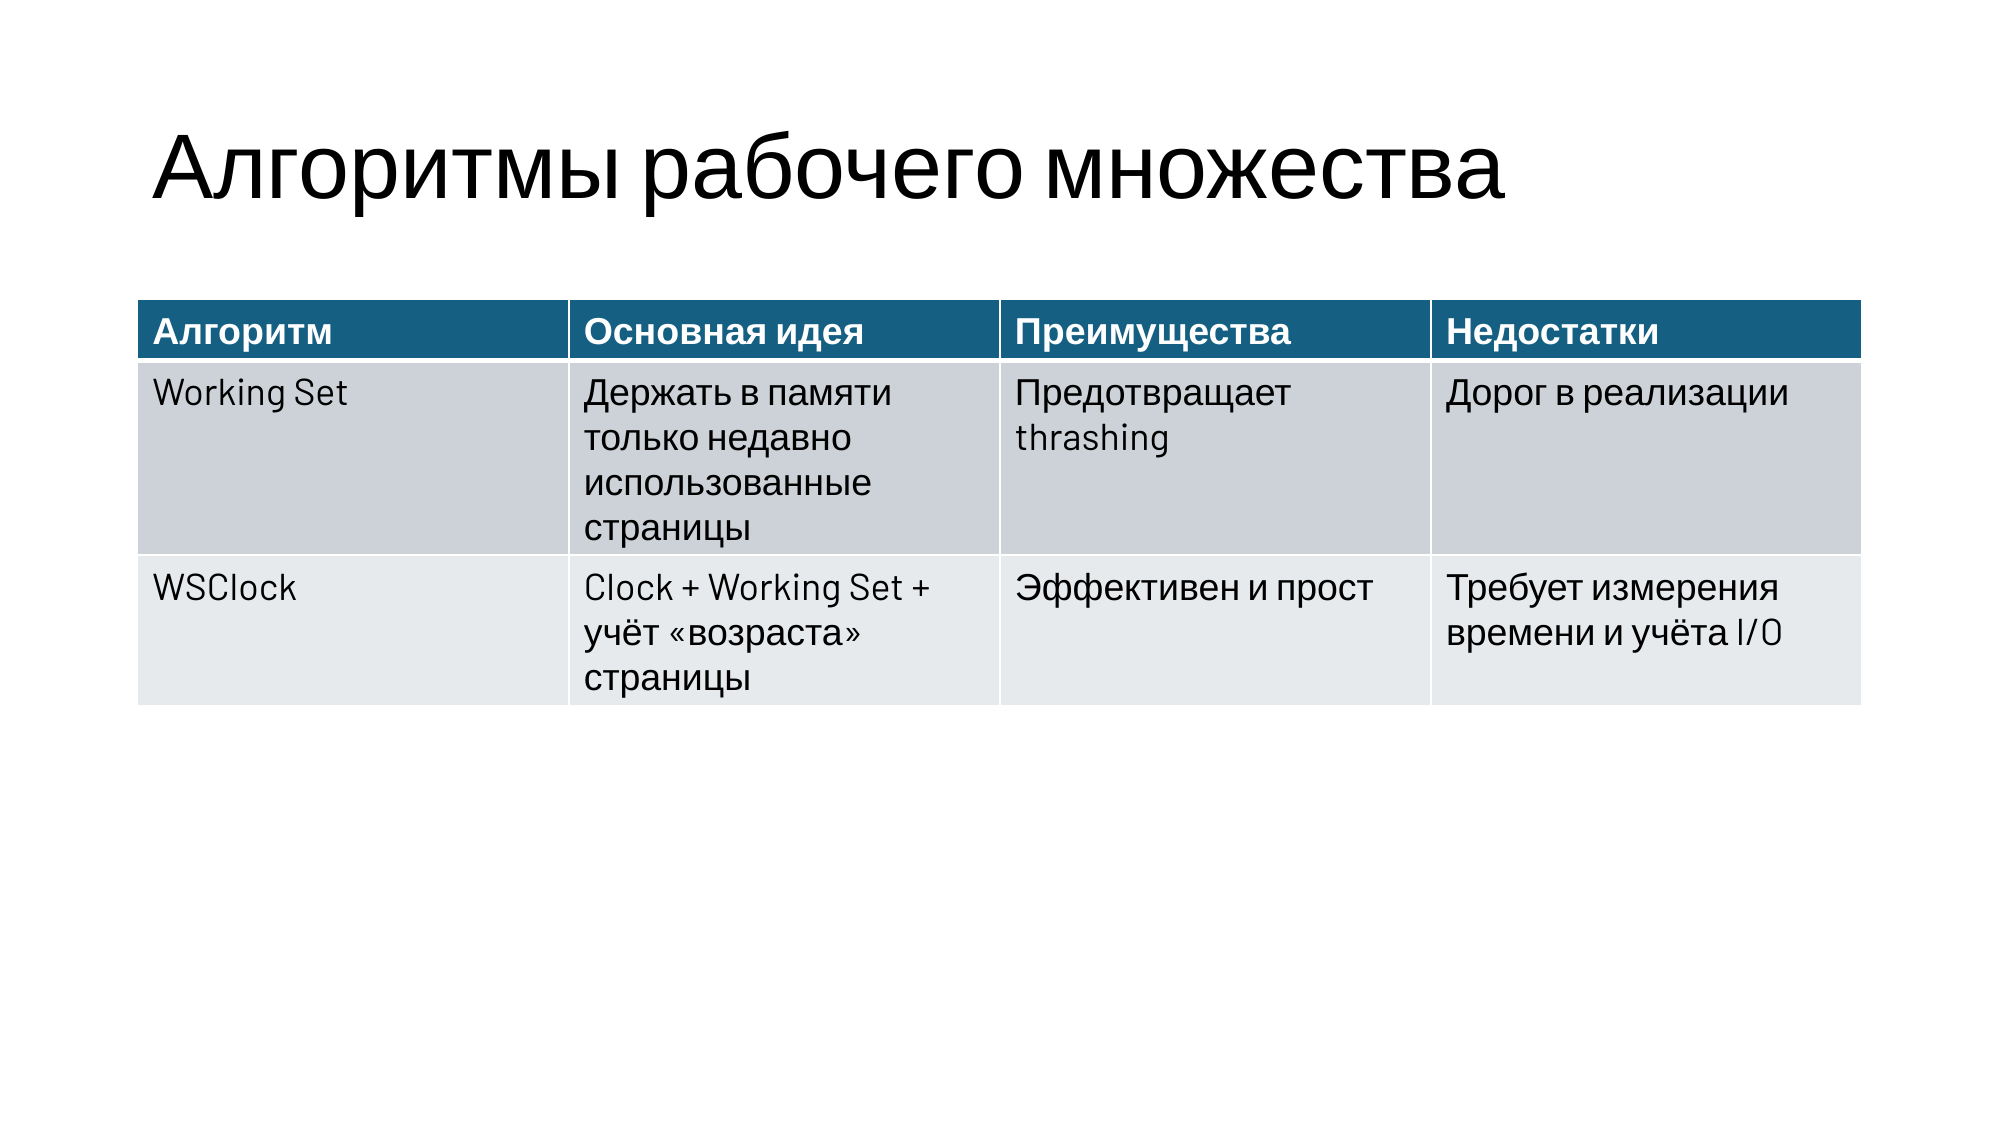

# Алгоритмы рабочего множества
| Алгоритм | Основная идея | Преимущества | Недостатки |
| --- | --- | --- | --- |
| Working Set | Держать в памяти только недавно использованные страницы | Предотвращает thrashing | Дорог в реализации |
| WSClock | Clock + Working Set + учёт «возраста» страницы | Эффективен и прост | Требует измерения времени и учёта I/O |